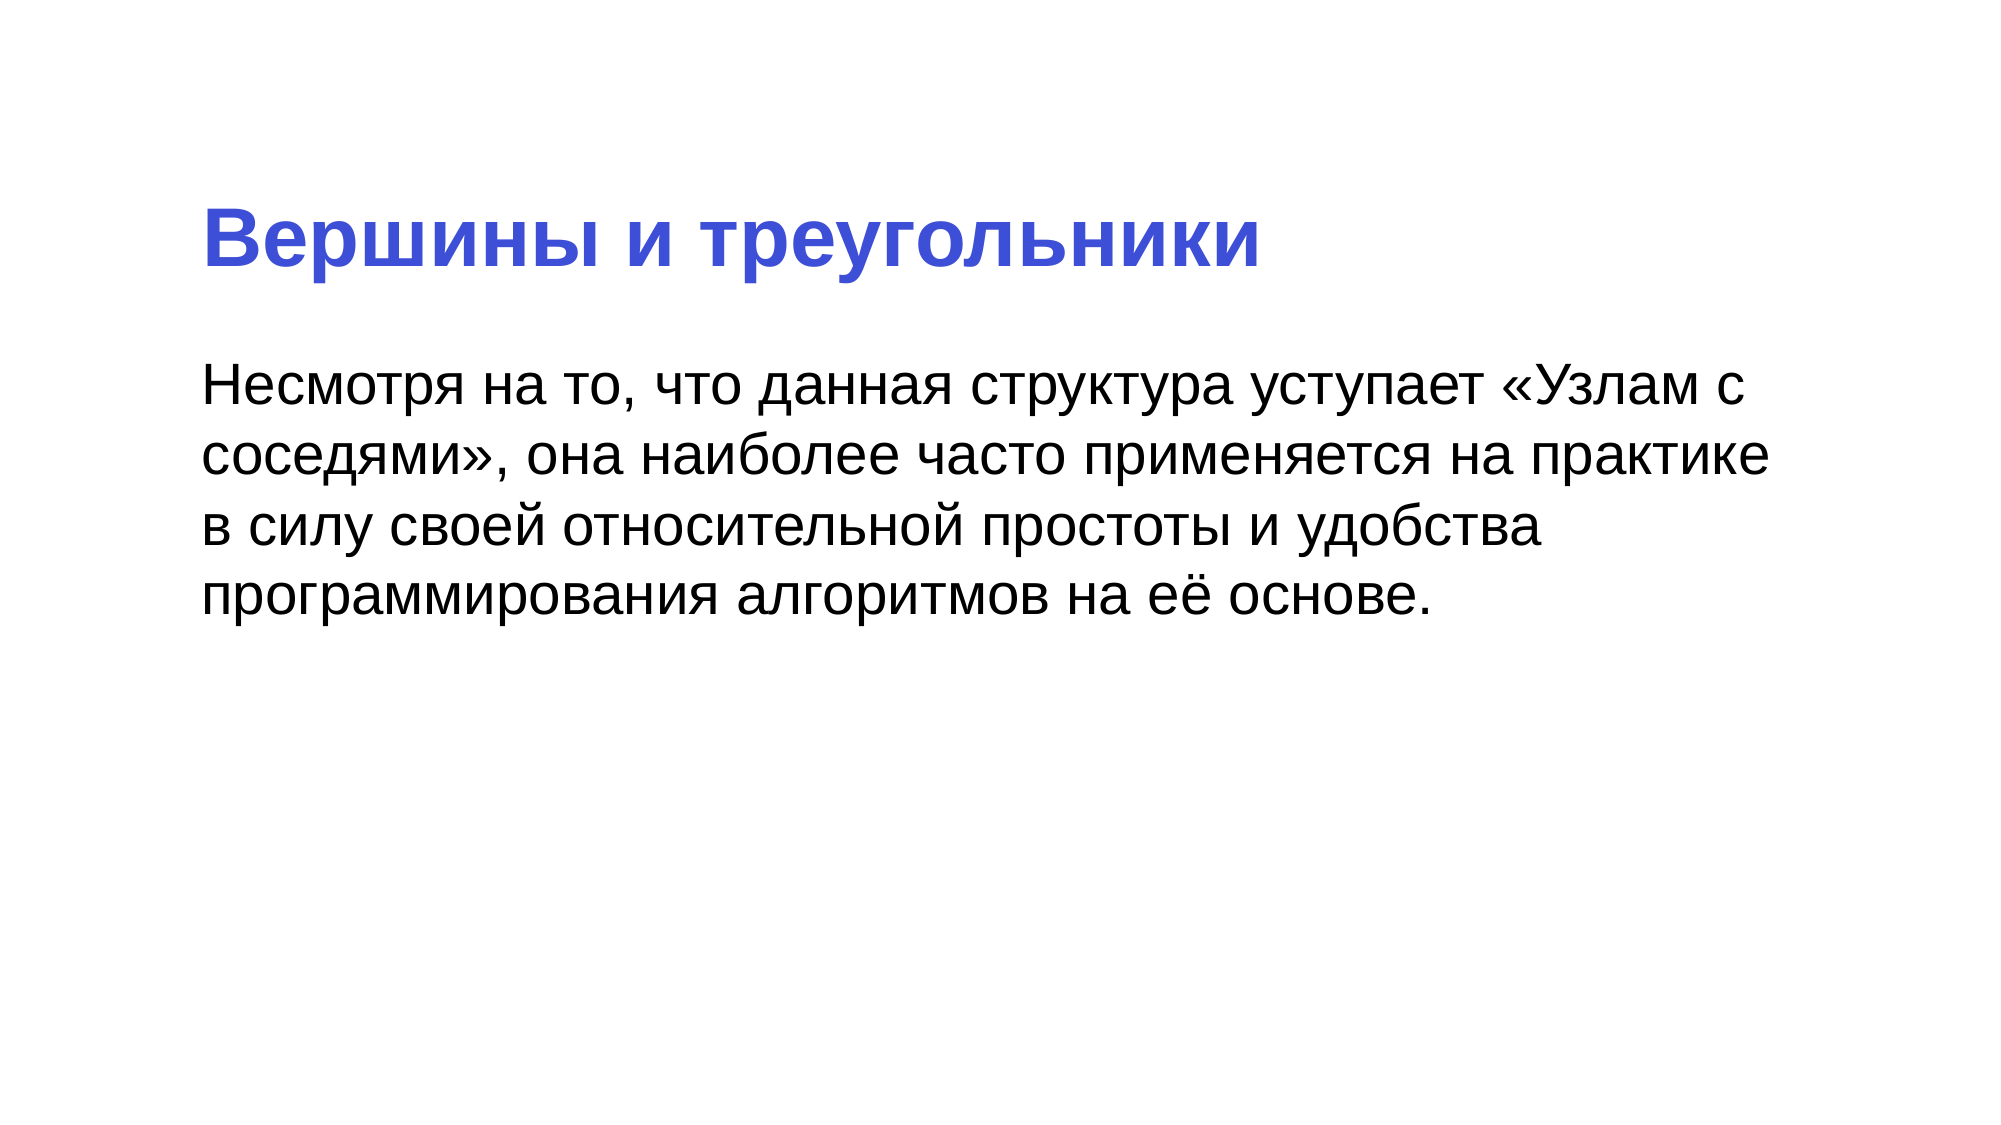

Вершины и треугольники
Несмотря на то, что данная структура уступает «Узлам с соседями», она наиболее часто применяется на практике
в силу своей относительной простоты и удобства программирования алгоритмов на её основе.